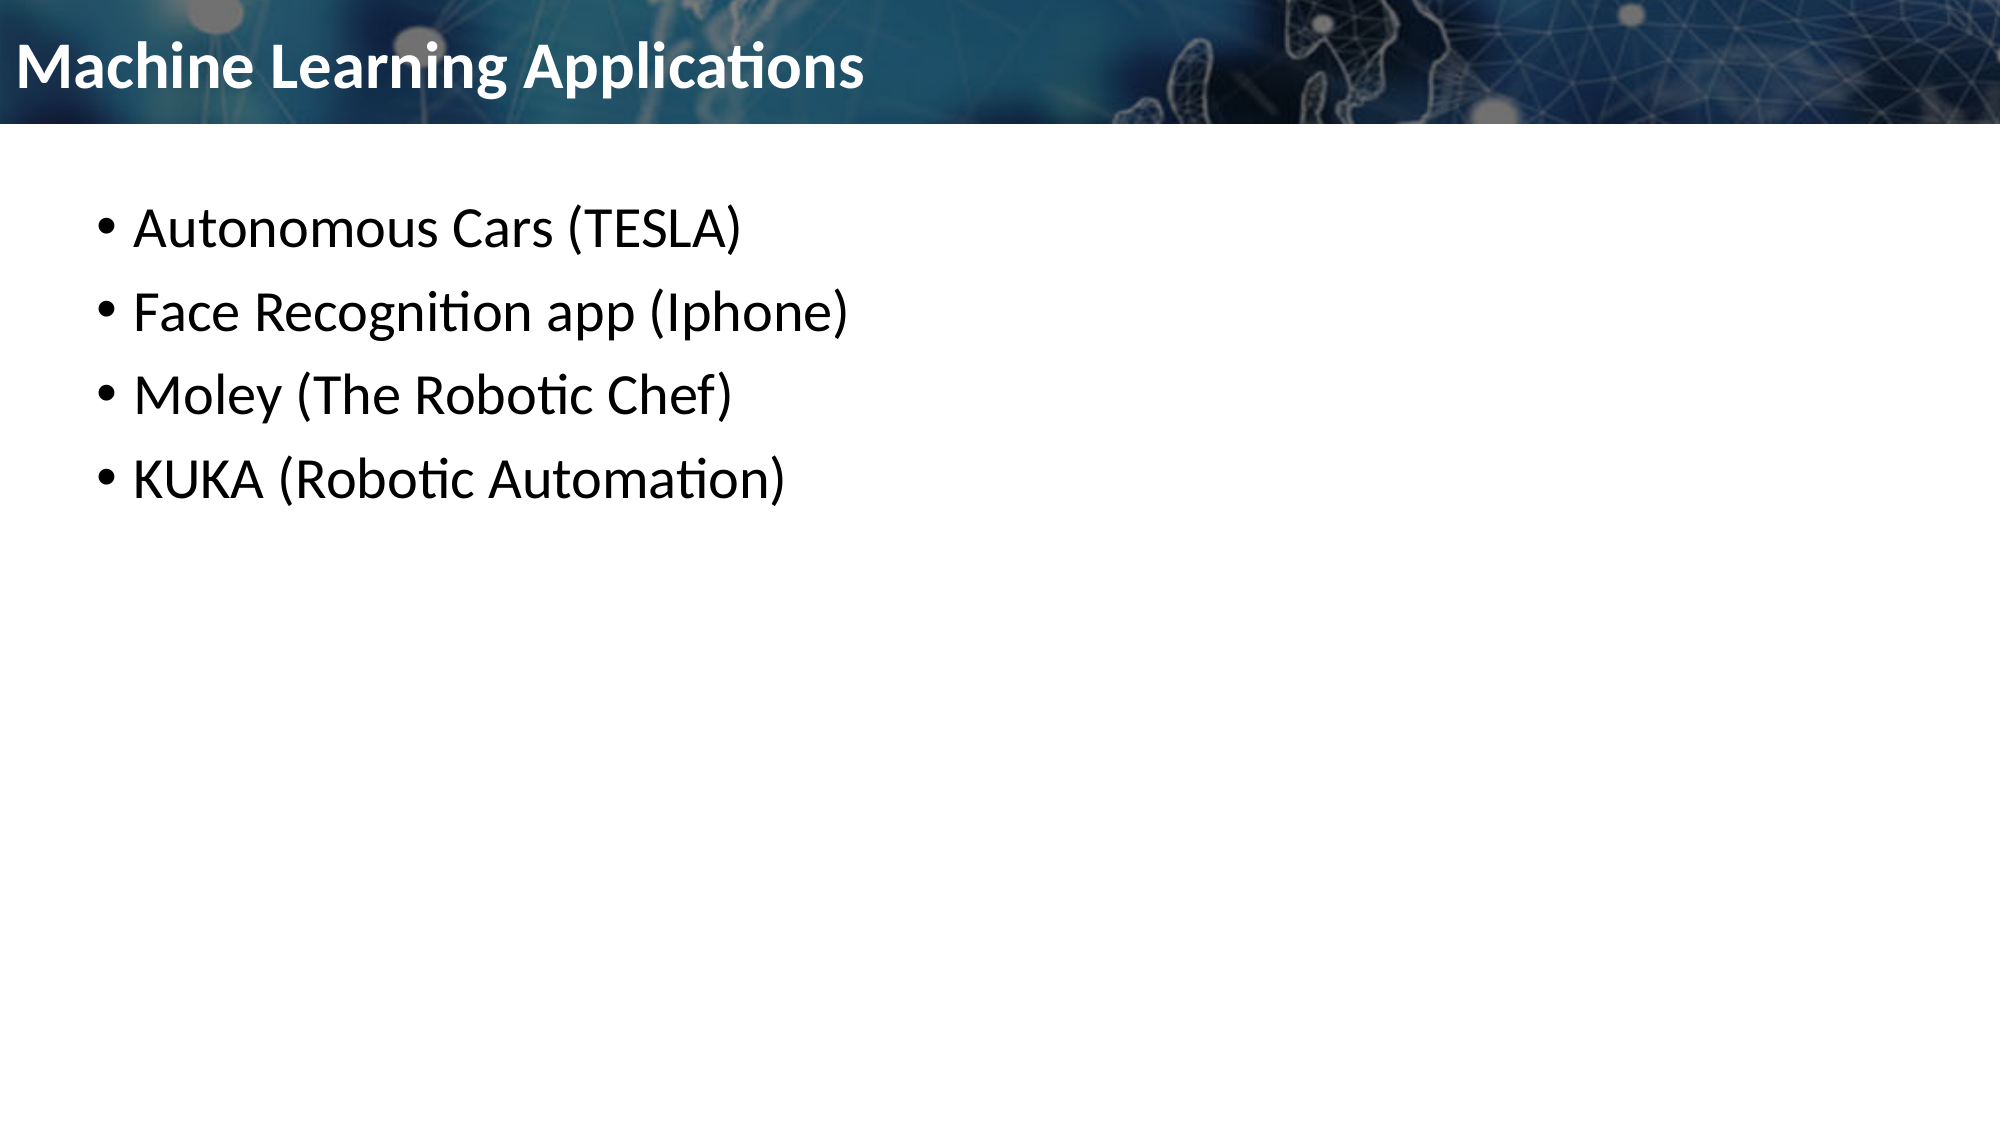

# Machine Learning Applications
Autonomous Cars (TESLA)
Face Recognition app (Iphone)
Moley (The Robotic Chef)
KUKA (Robotic Automation)